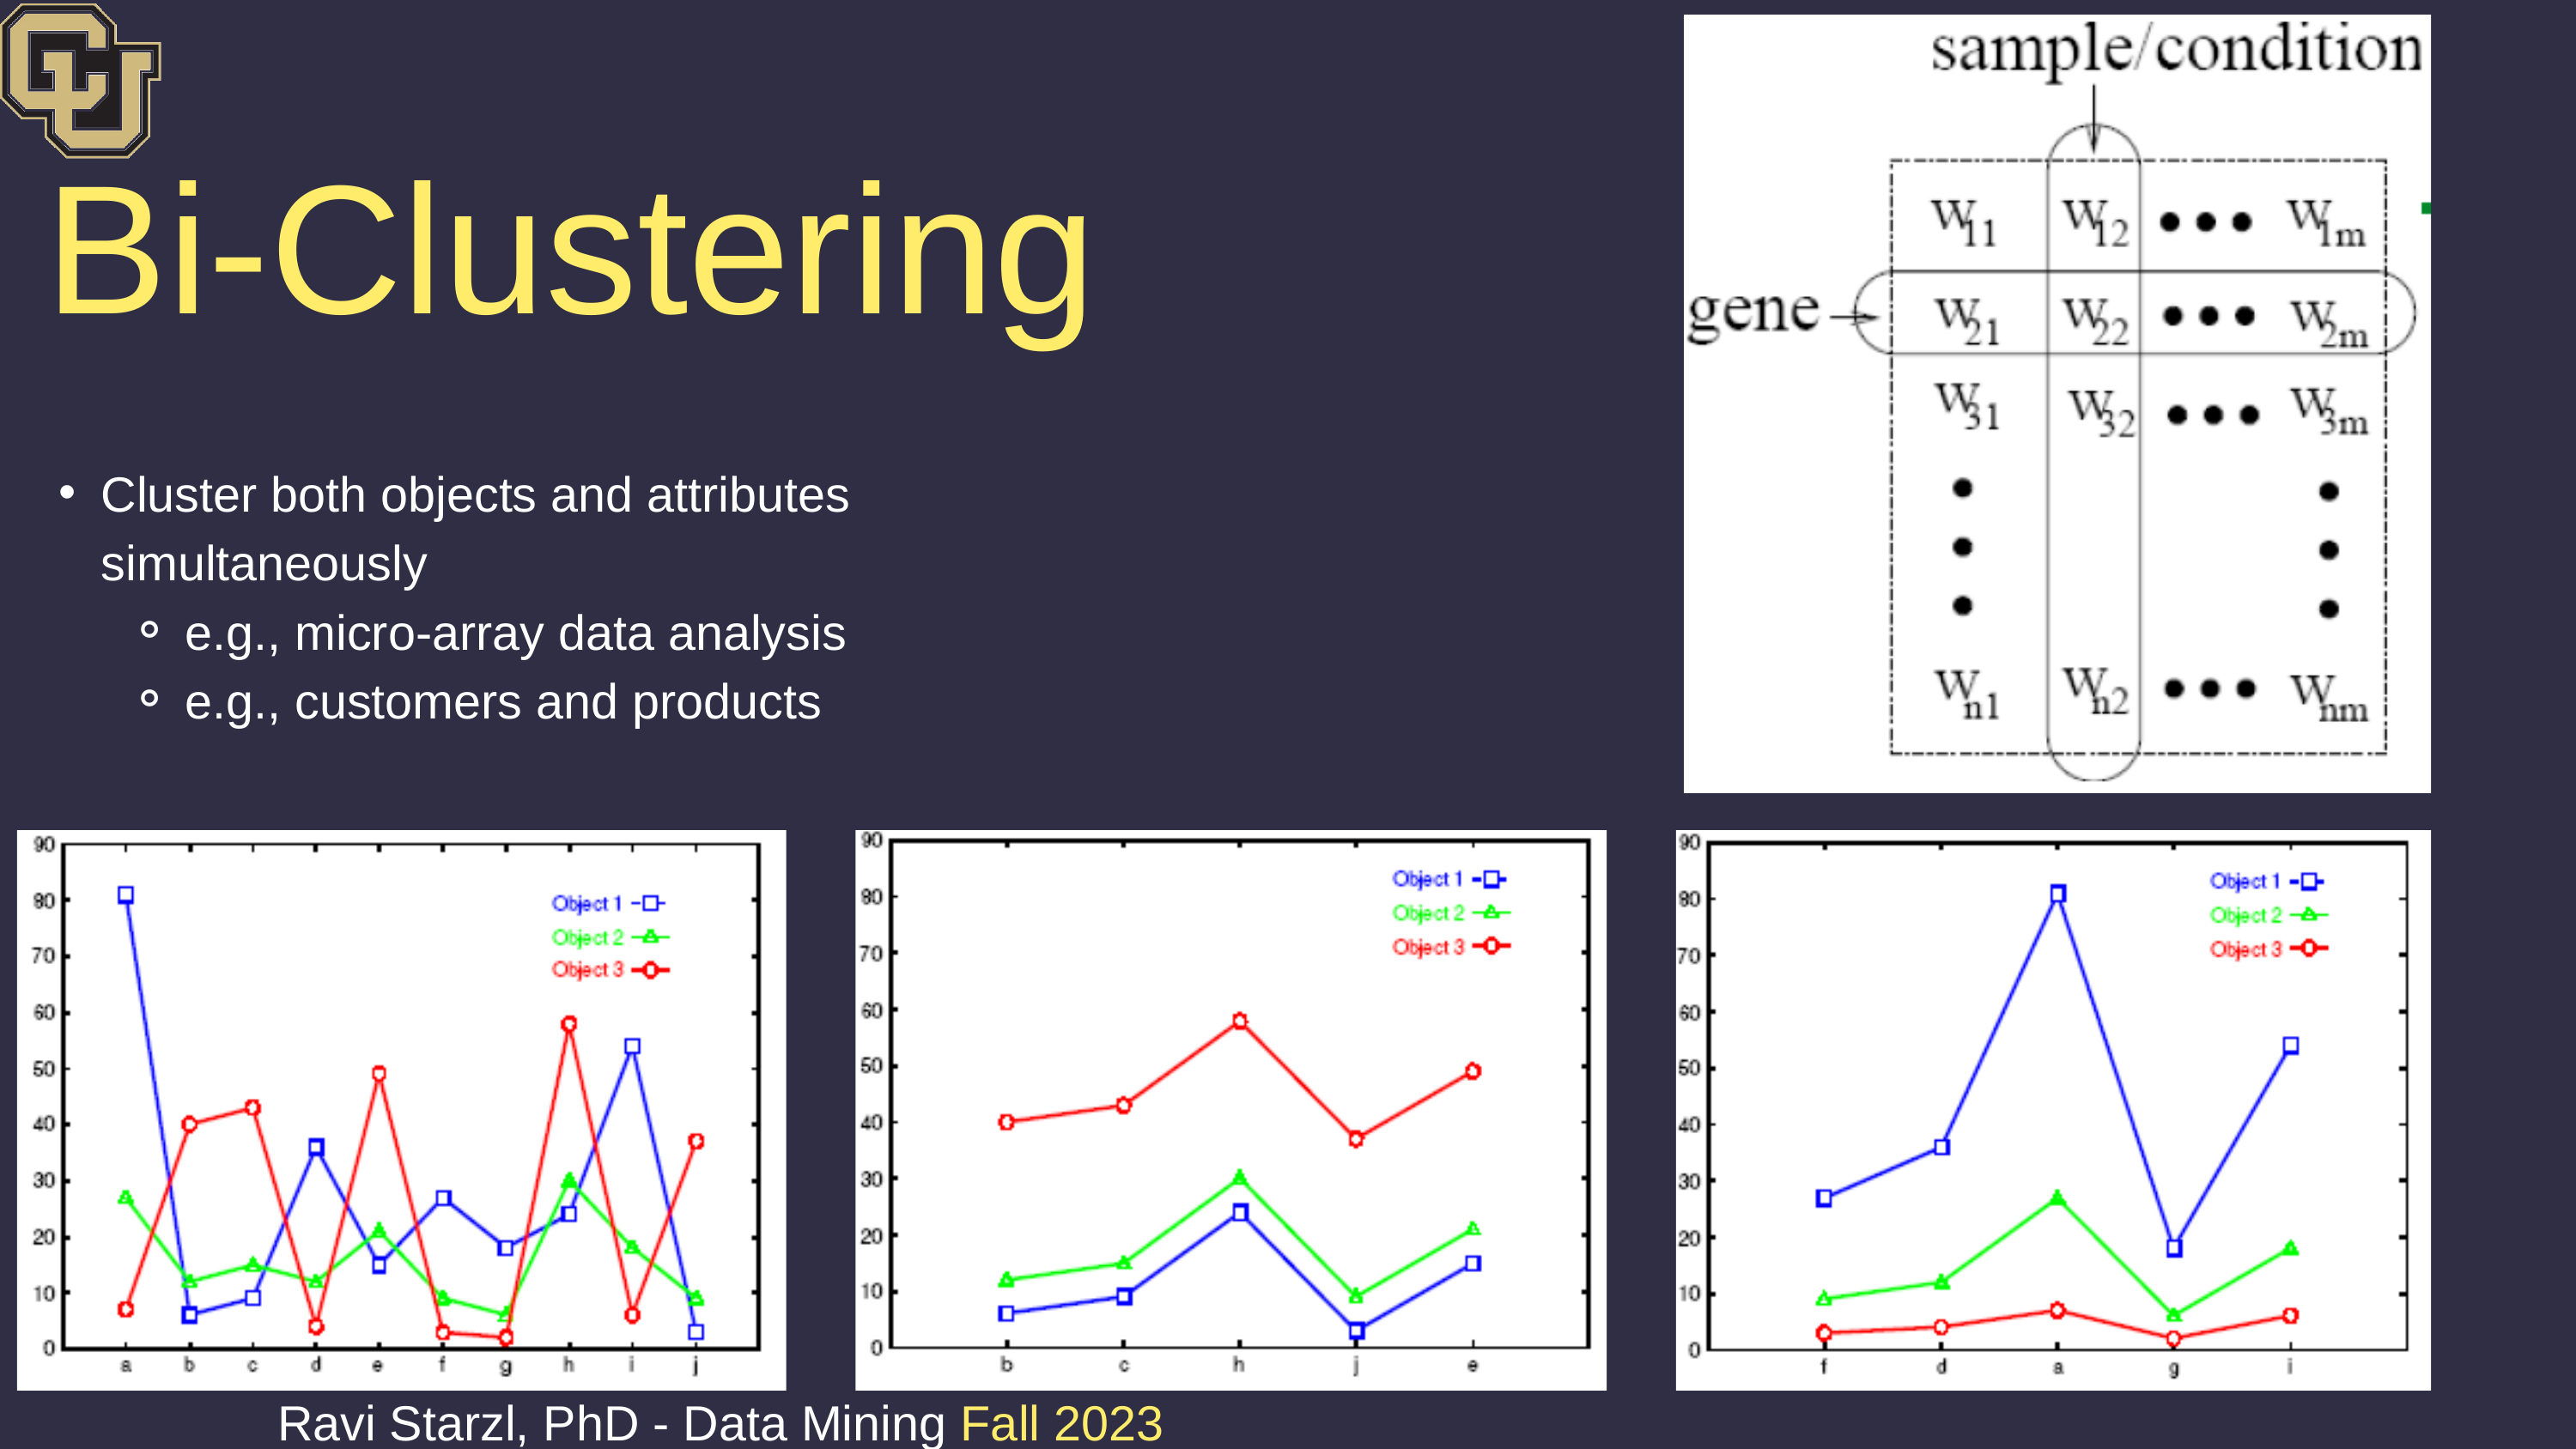

Bi-Clustering
Cluster both objects and attributes simultaneously
e.g., micro-array data analysis
e.g., customers and products

Ravi Starzl, PhD - Data Mining Fall 2023